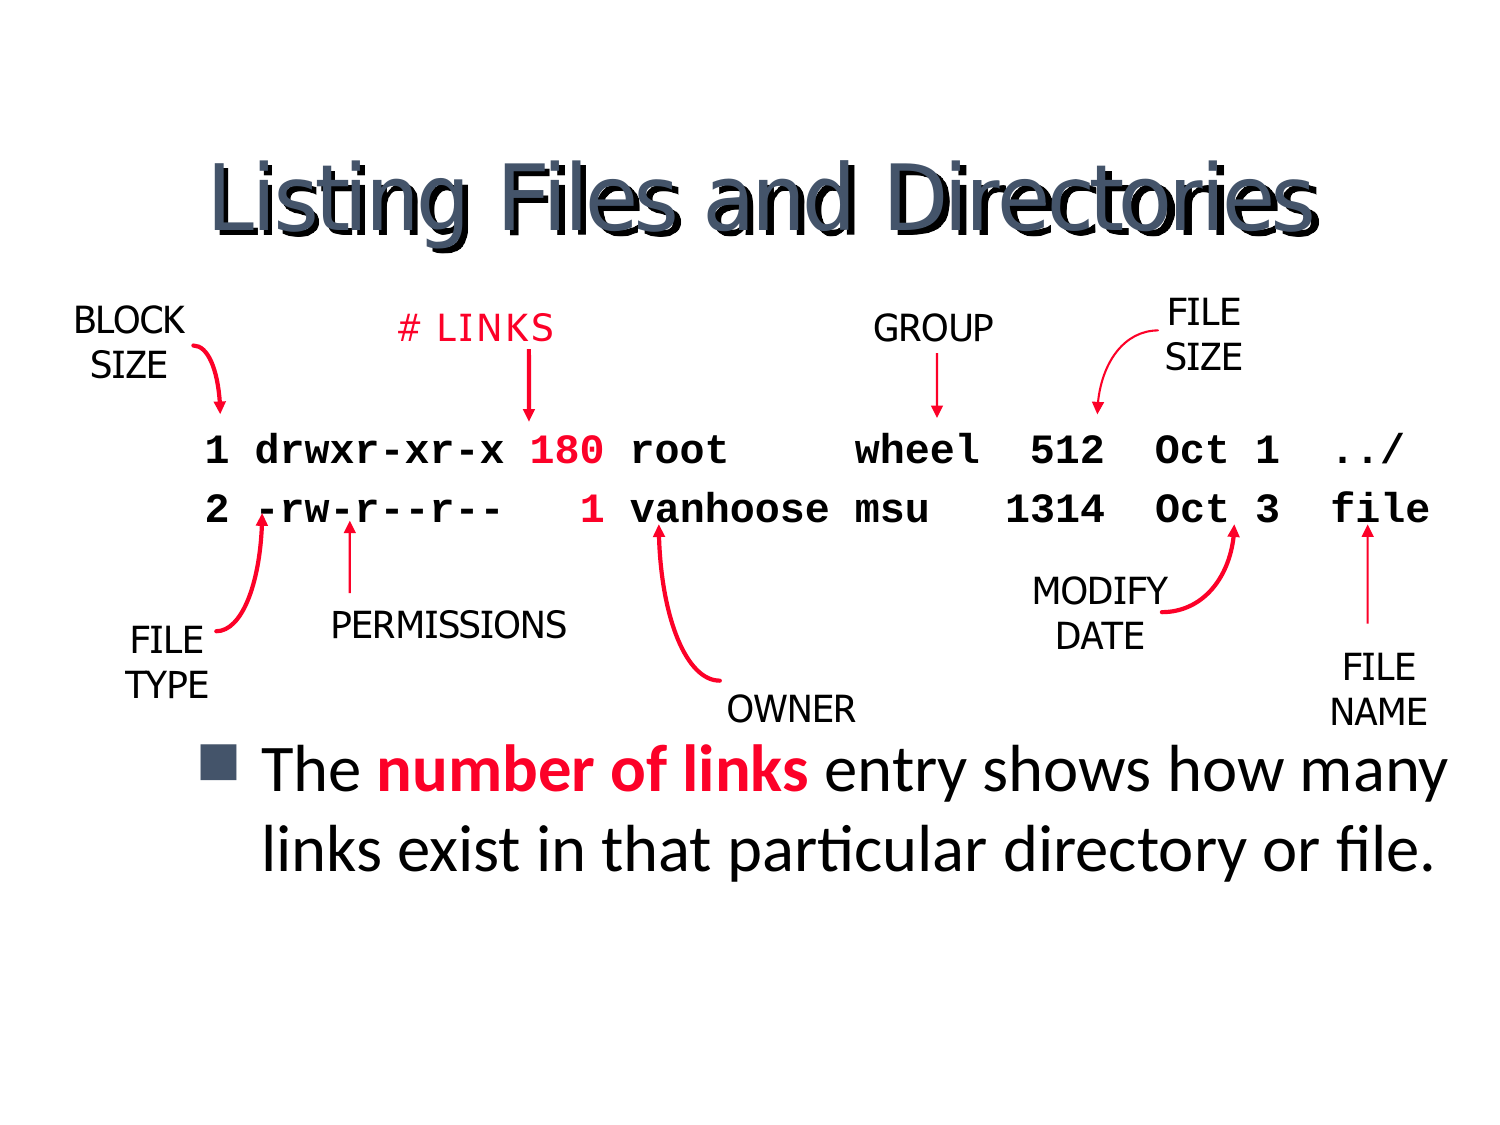

Listing Files and Directories
FILE SIZE
BLOCK
SIZE
# LINKS
GROUP

1 drwxr-xr-x 180 root     wheel  512  Oct 1  ../
2 -rw-r--r--   1 vanhoose msu   1314  Oct 3  file

The number of links entry shows how many links exist in that particular directory or file.

MODIFY DATE
PERMISSIONS
FILE
TYPE
FILE NAME
OWNER